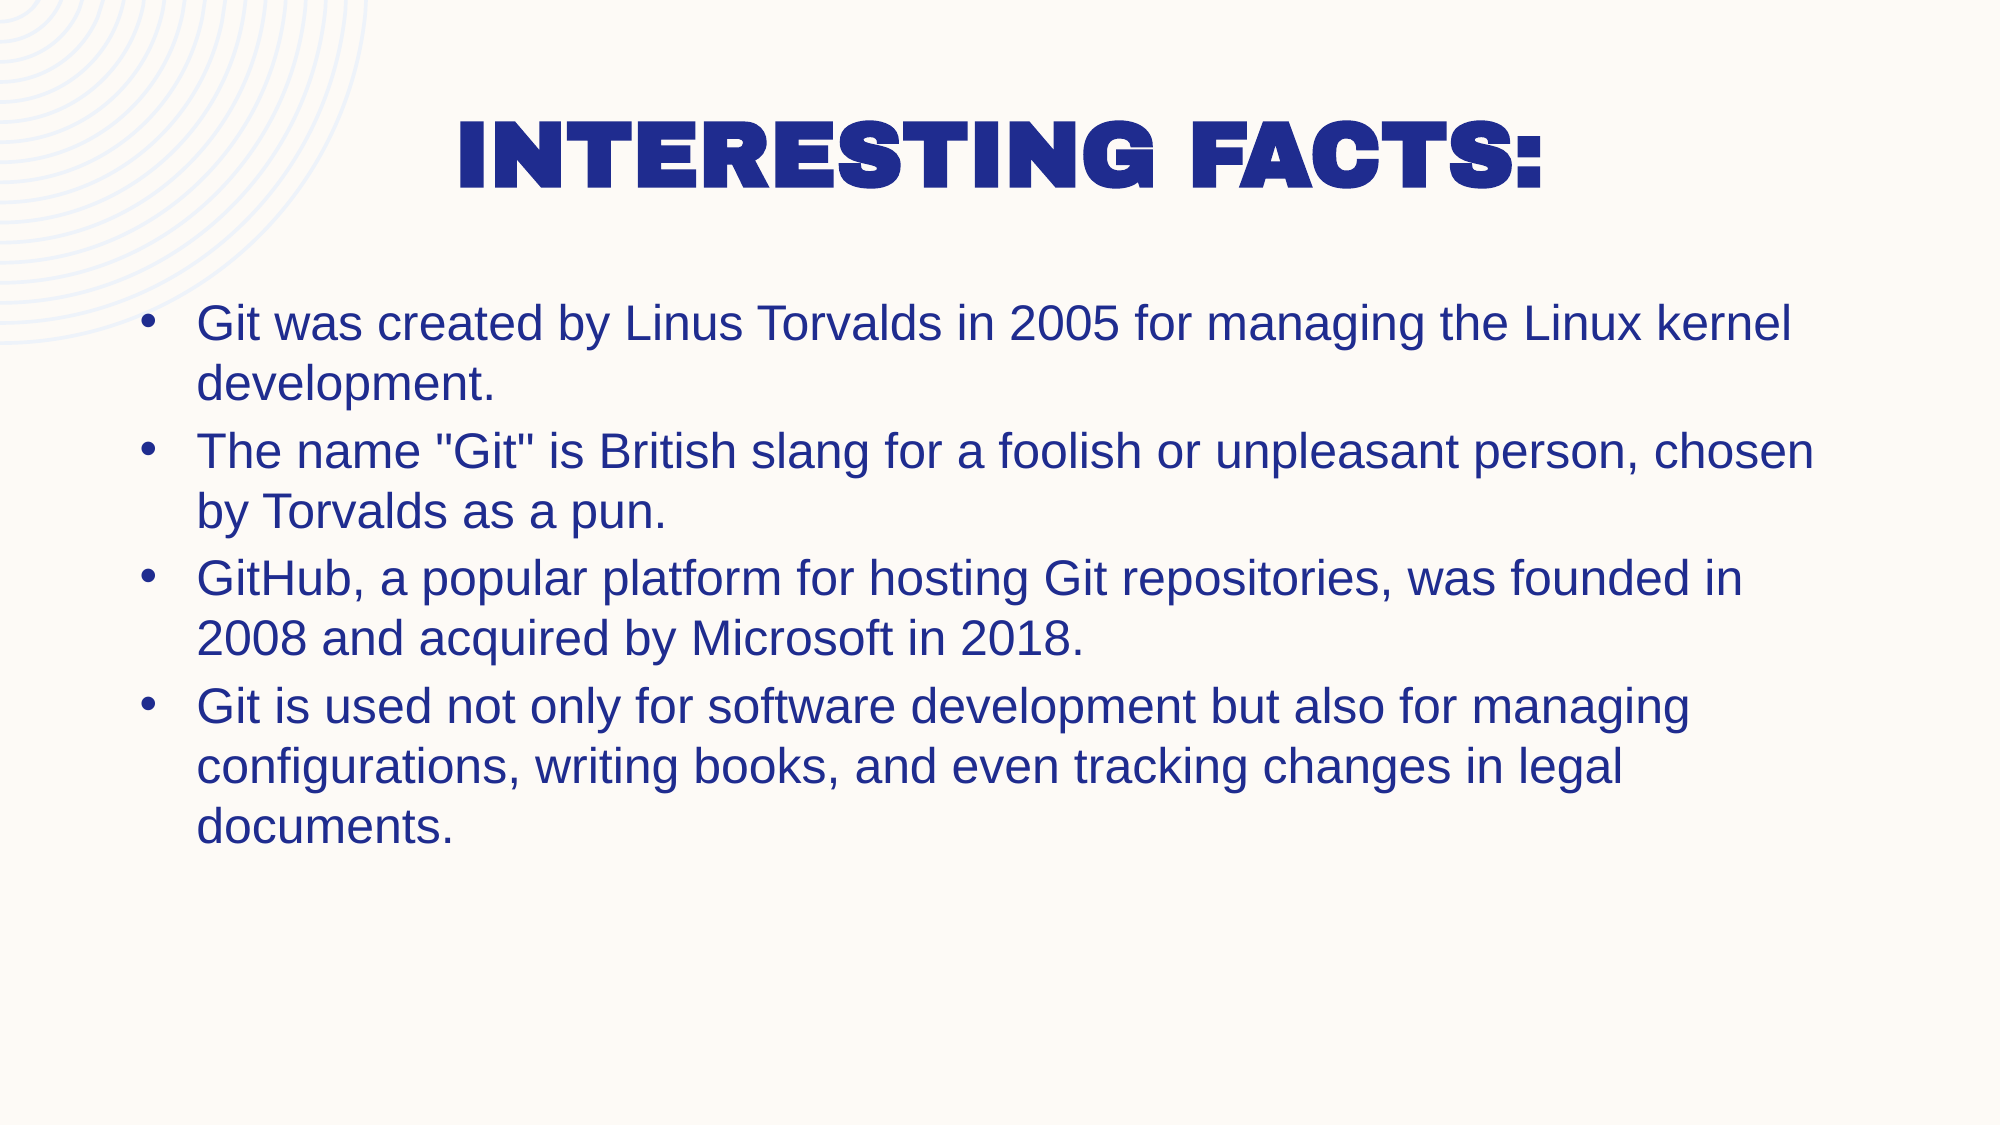

# Interesting Facts:
Git was created by Linus Torvalds in 2005 for managing the Linux kernel development.
The name "Git" is British slang for a foolish or unpleasant person, chosen by Torvalds as a pun.
GitHub, a popular platform for hosting Git repositories, was founded in 2008 and acquired by Microsoft in 2018.
Git is used not only for software development but also for managing configurations, writing books, and even tracking changes in legal documents.